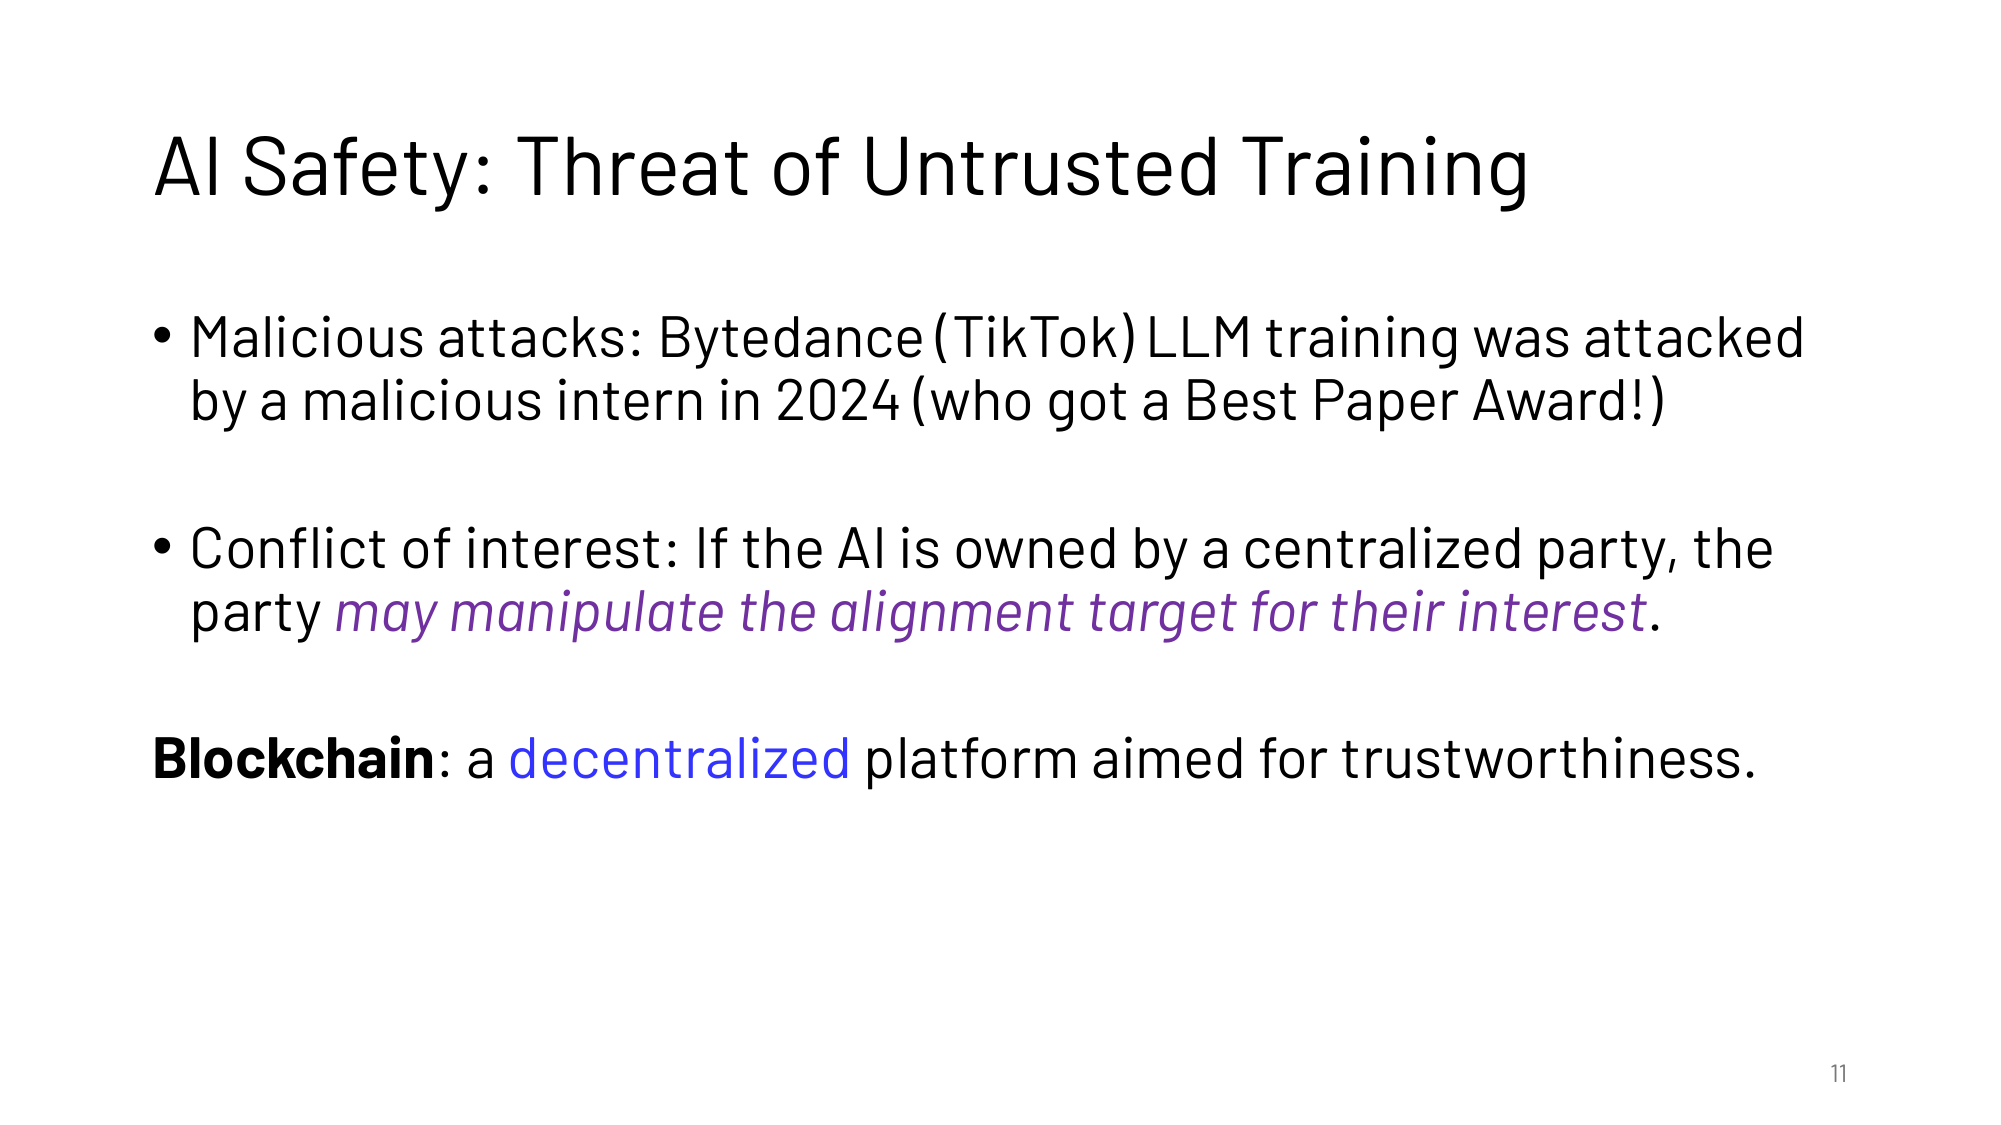

# AI Safety: Threat of Untrusted Training
Malicious attacks: Bytedance (TikTok) LLM training was attacked by a malicious intern in 2024 (who got a Best Paper Award!)

Conflict of interest: If the AI is owned by a centralized party, the party may manipulate the alignment target for their interest.

Blockchain: a decentralized platform aimed for trustworthiness.
11